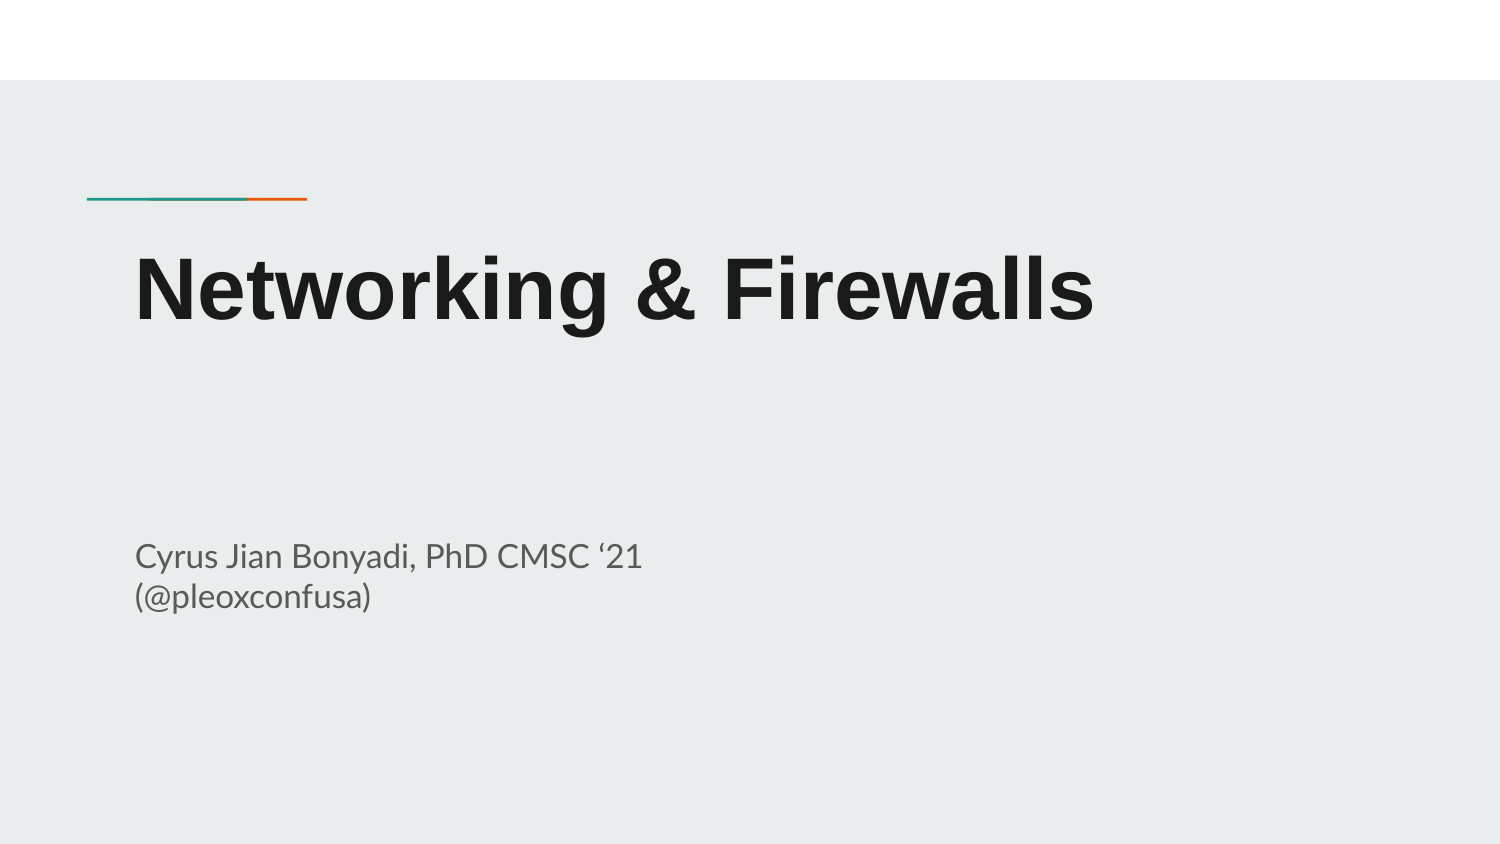

# Networking & Firewalls
Cyrus Jian Bonyadi, PhD CMSC ‘21
(@pleoxconfusa)